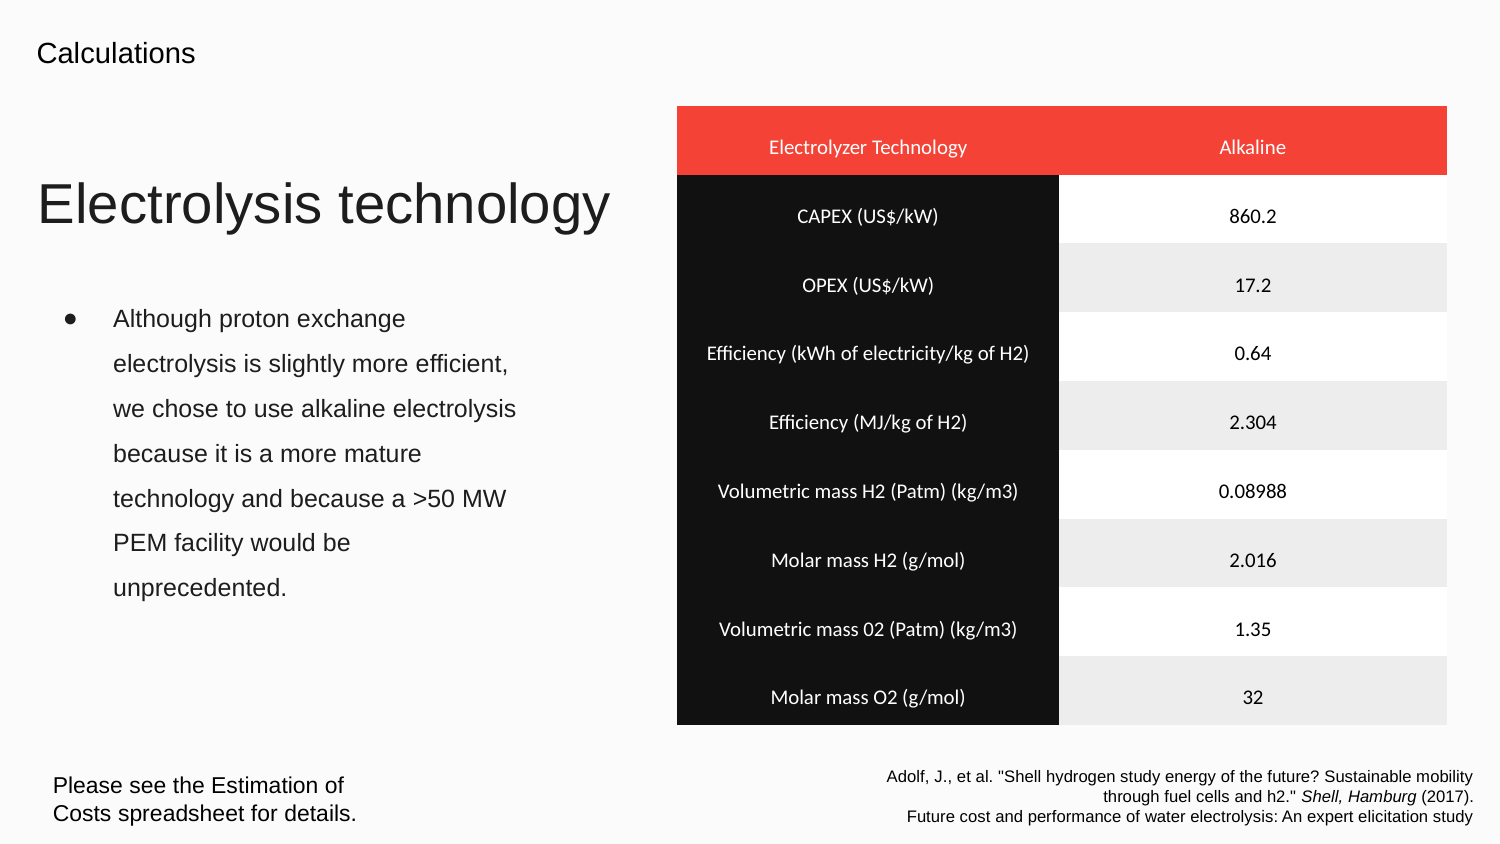

Calculations
| Electrolyzer Technology | Alkaline |
| --- | --- |
| CAPEX (US$/kW) | 860.2 |
| OPEX (US$/kW) | 17.2 |
| Efficiency (kWh of electricity/kg of H2) | 0.64 |
| Efficiency (MJ/kg of H2) | 2.304 |
| Volumetric mass H2 (Patm) (kg/m3) | 0.08988 |
| Molar mass H2 (g/mol) | 2.016 |
| Volumetric mass 02 (Patm) (kg/m3) | 1.35 |
| Molar mass O2 (g/mol) | 32 |
Electrolysis technology
Although proton exchange electrolysis is slightly more efficient, we chose to use alkaline electrolysis because it is a more mature technology and because a >50 MW PEM facility would be unprecedented.
Adolf, J., et al. "Shell hydrogen study energy of the future? Sustainable mobility through fuel cells and h2." Shell, Hamburg (2017).
Future cost and performance of water electrolysis: An expert elicitation study

Please see the Estimation of Costs spreadsheet for details.